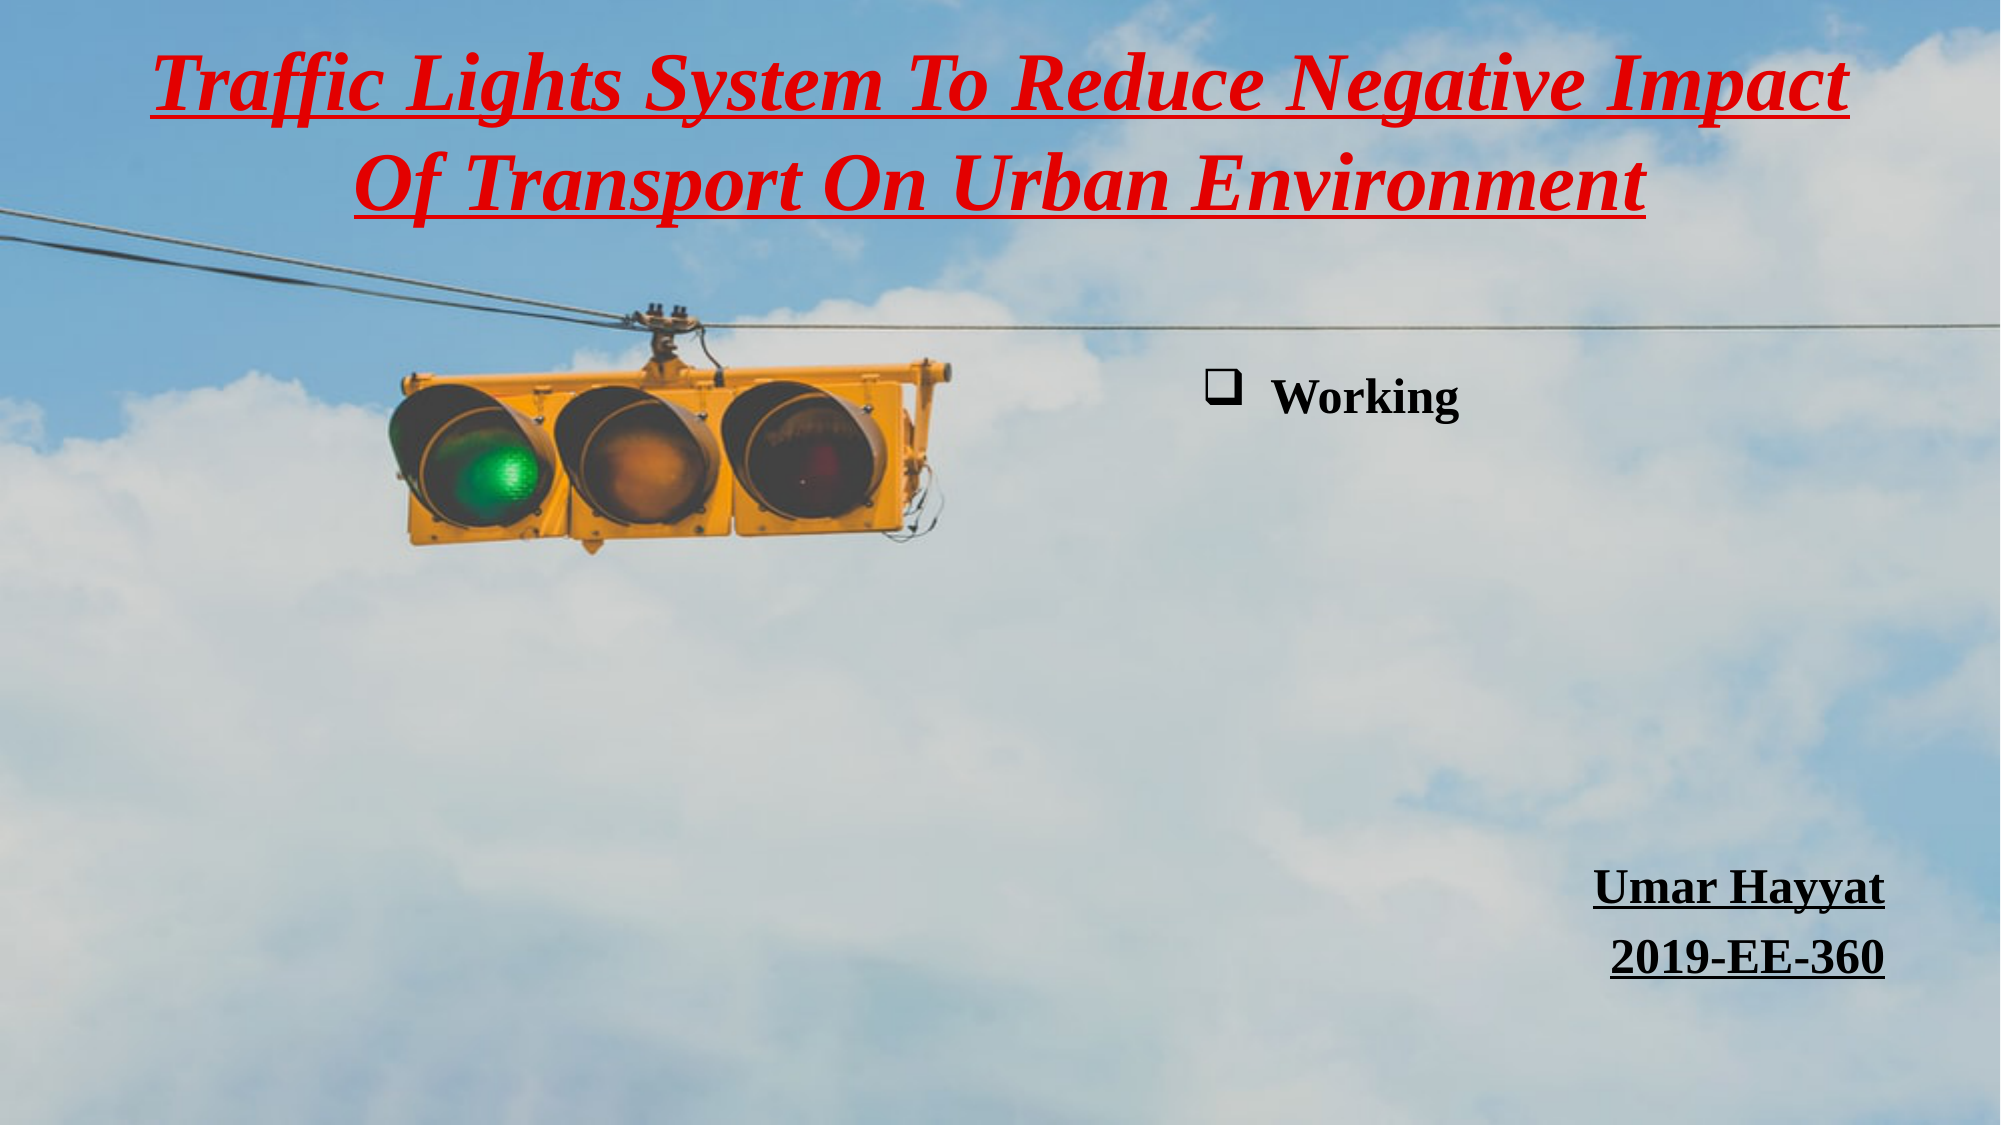

# Traffic Lights System To Reduce Negative Impact Of Transport On Urban Environment
 Working

Umar Hayyat
2019-EE-360